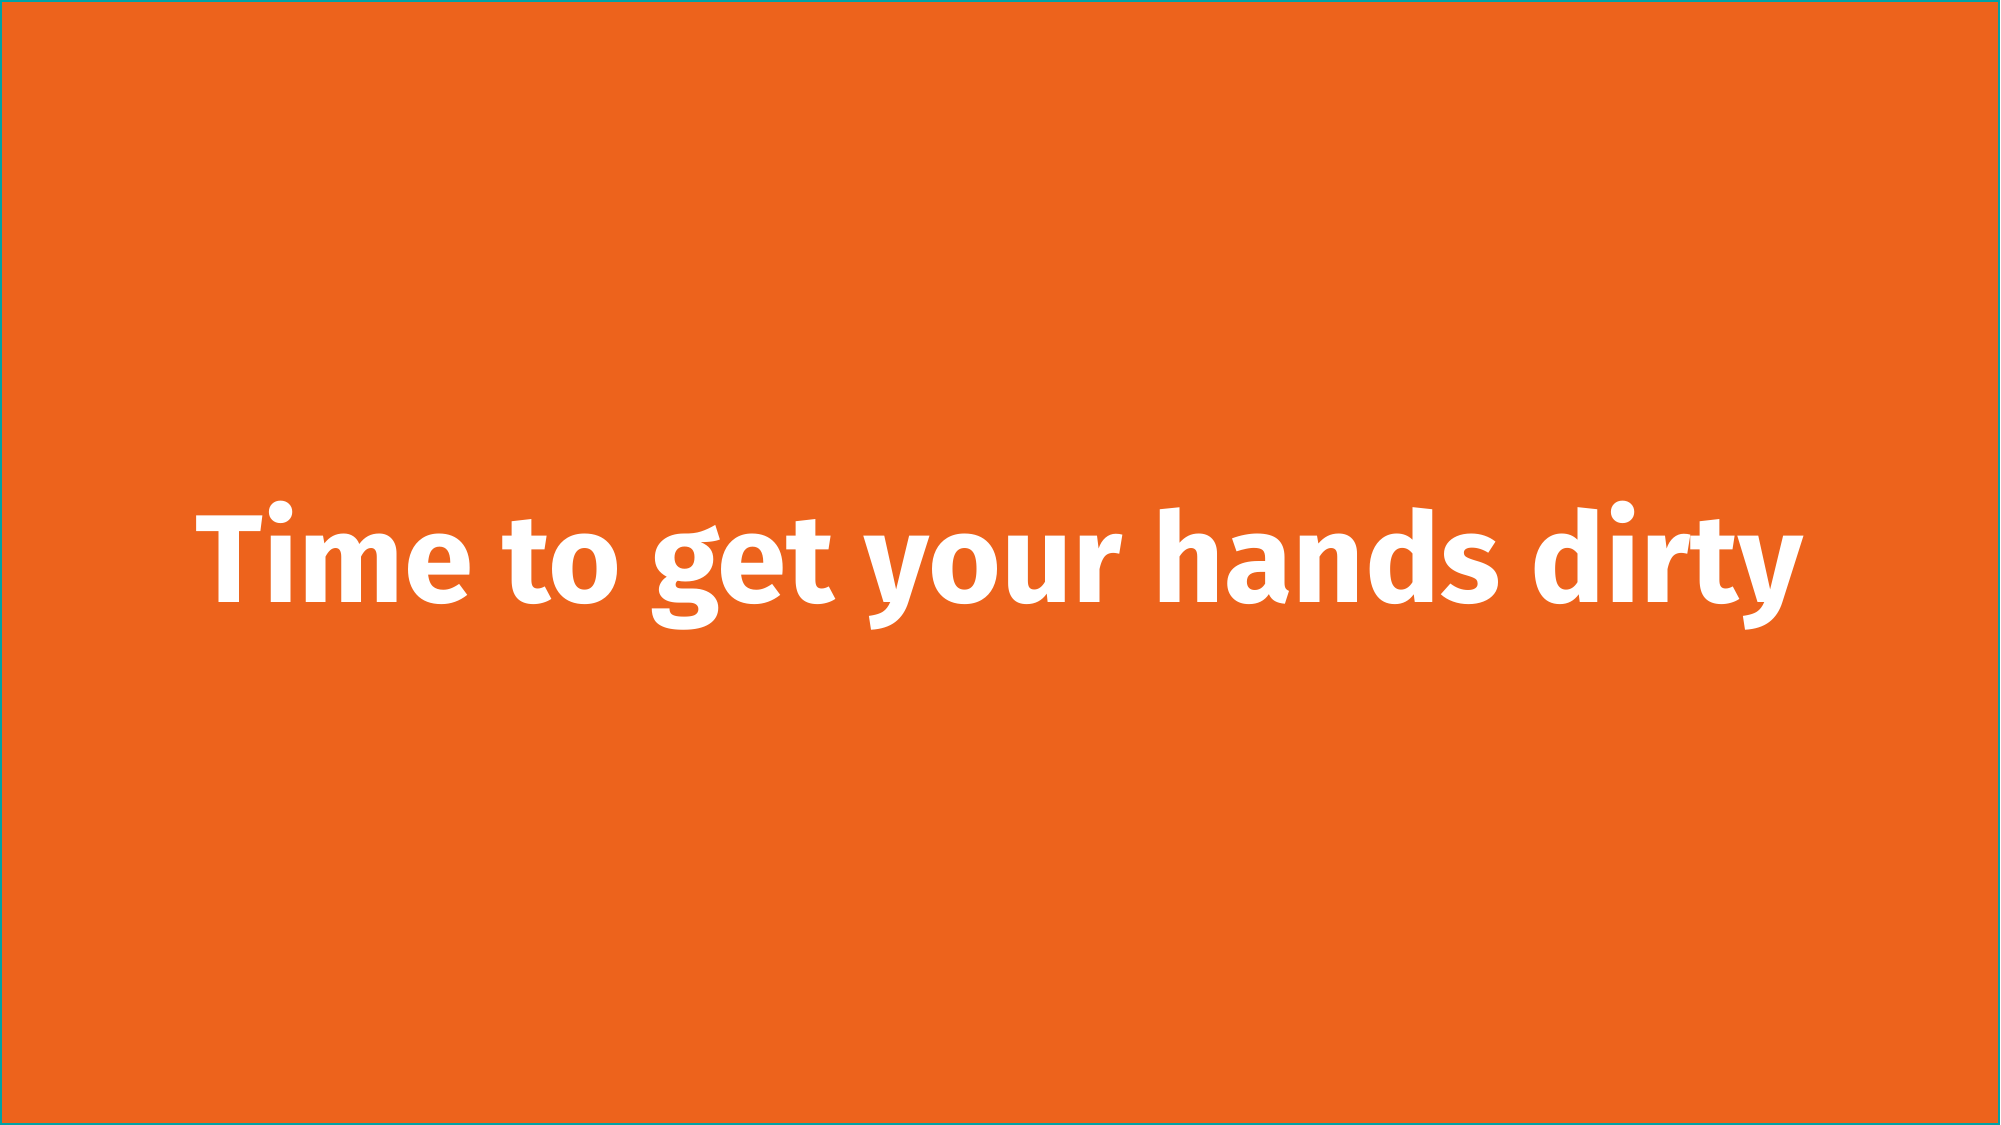

# Time to get your hands dirty